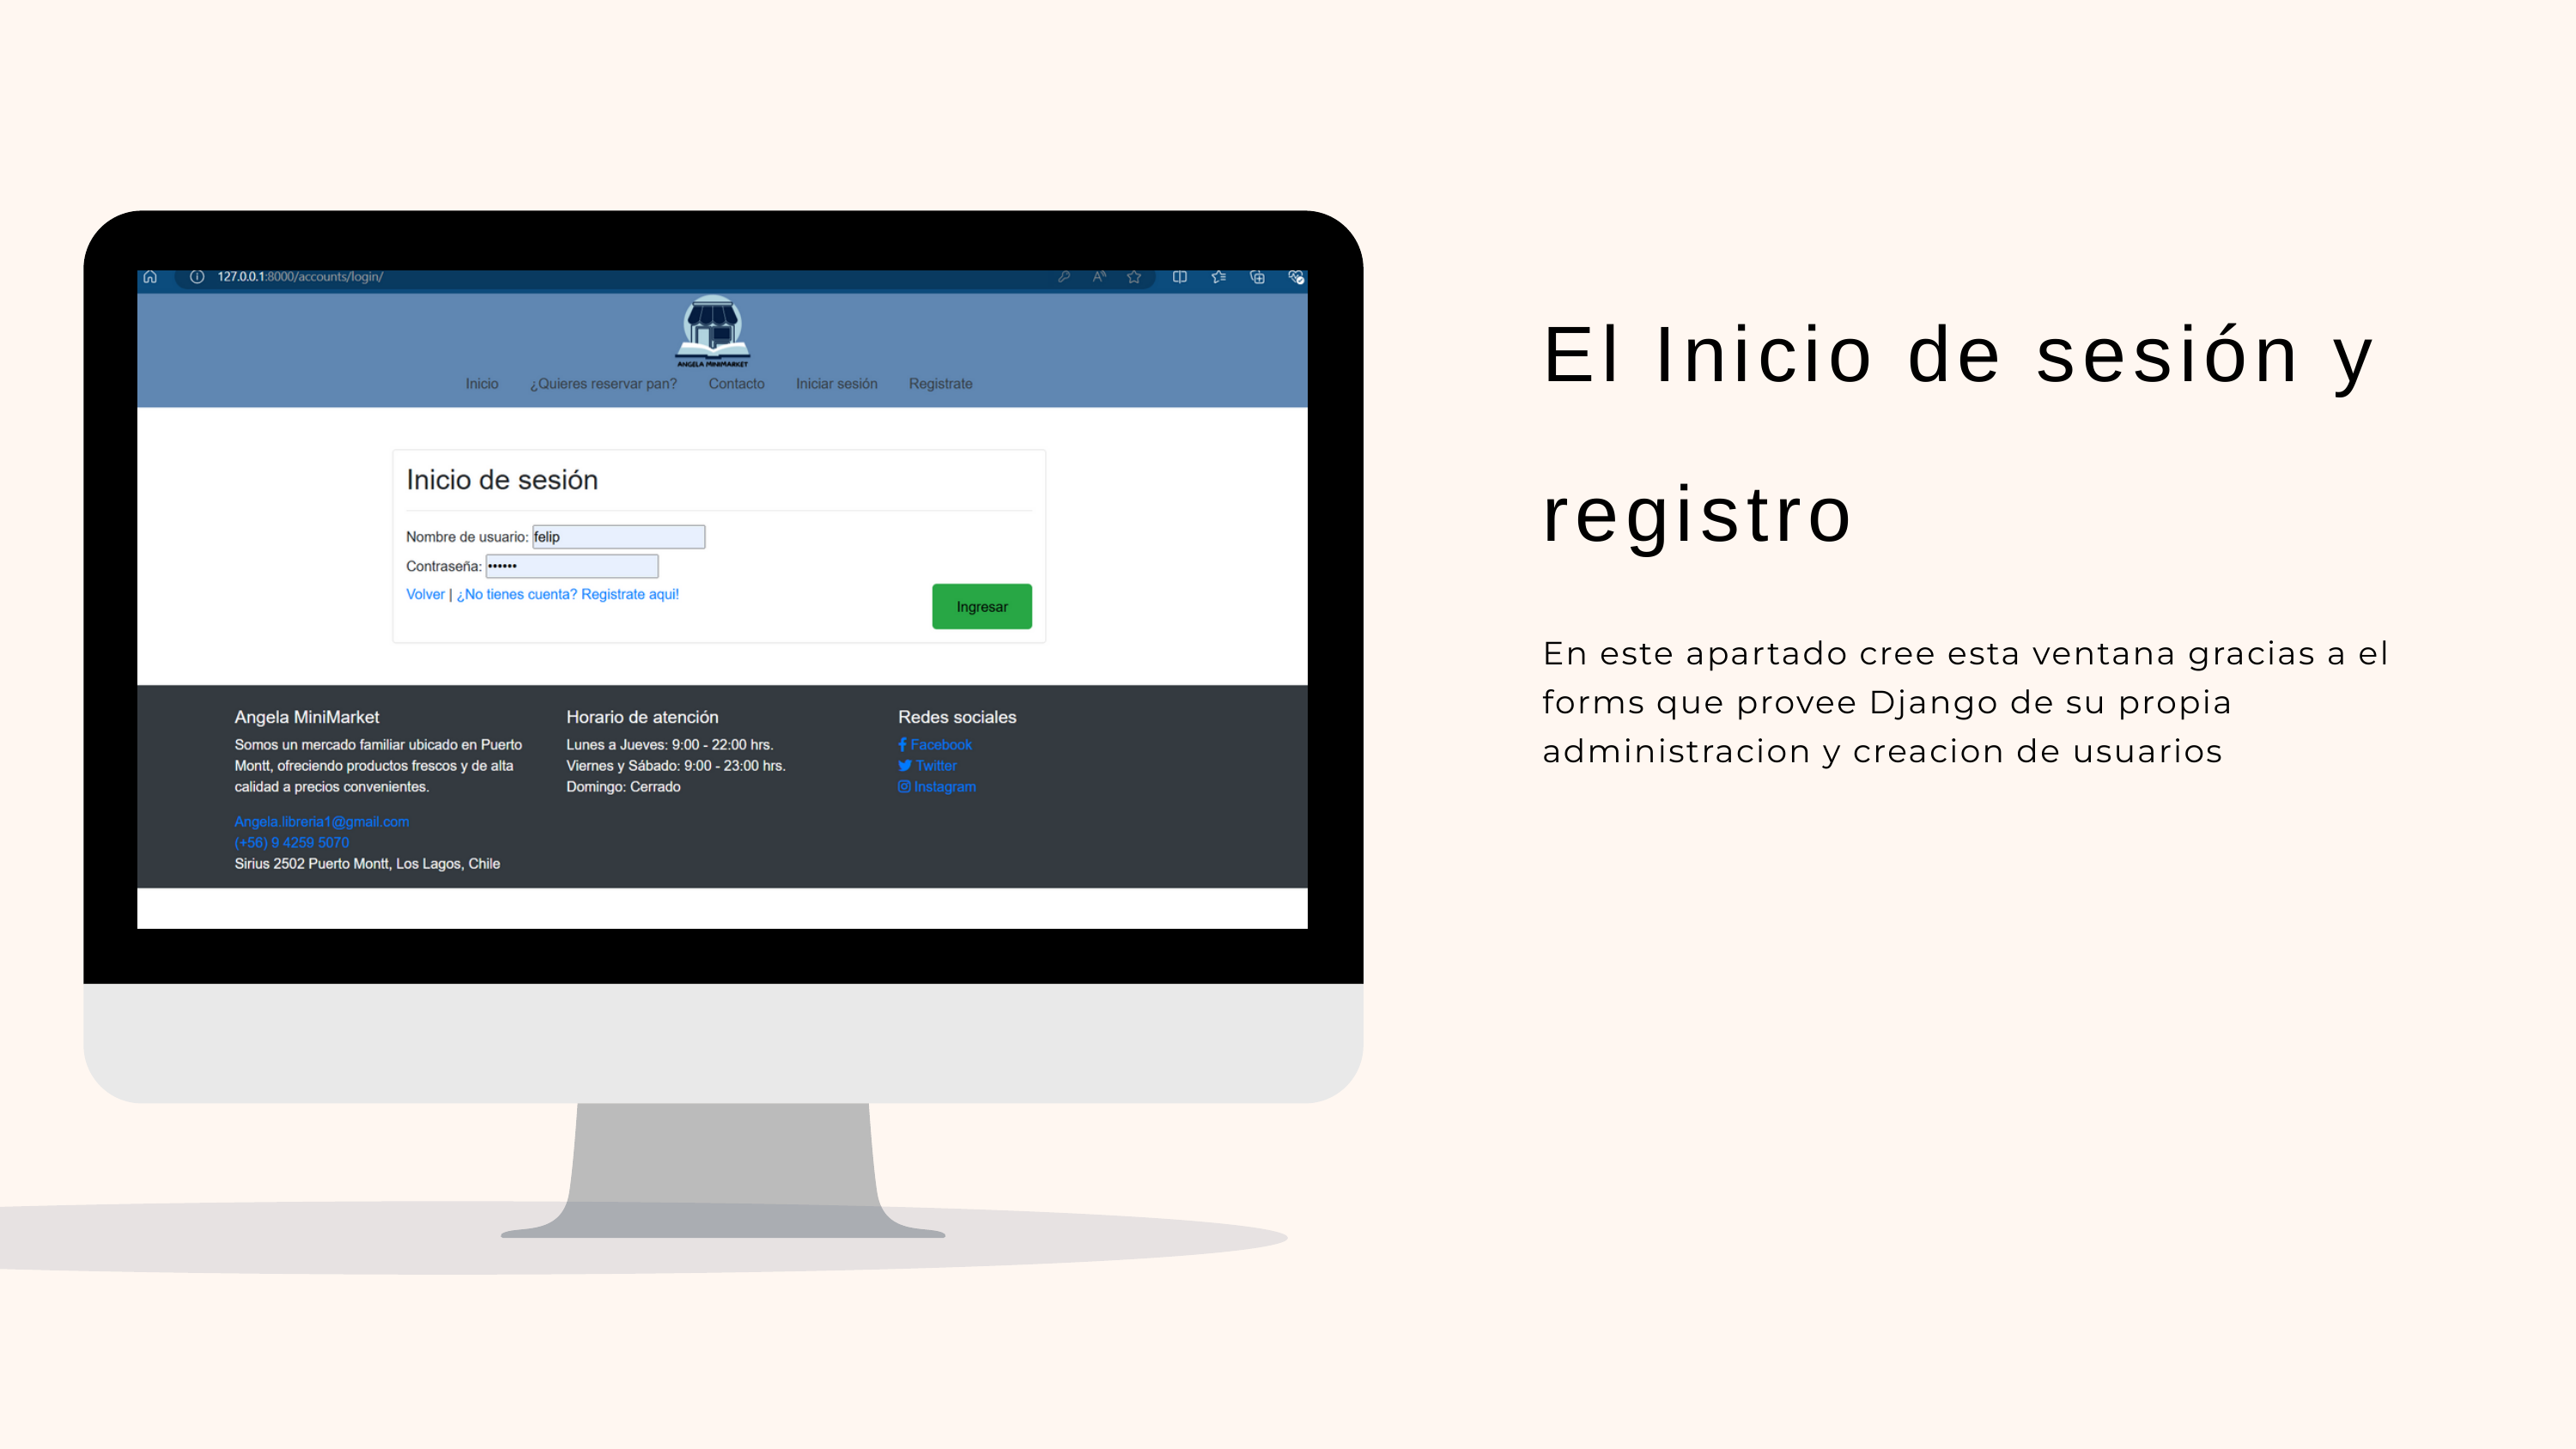

El Inicio de sesión y registro
En este apartado cree esta ventana gracias a el forms que provee Django de su propia administracion y creacion de usuarios